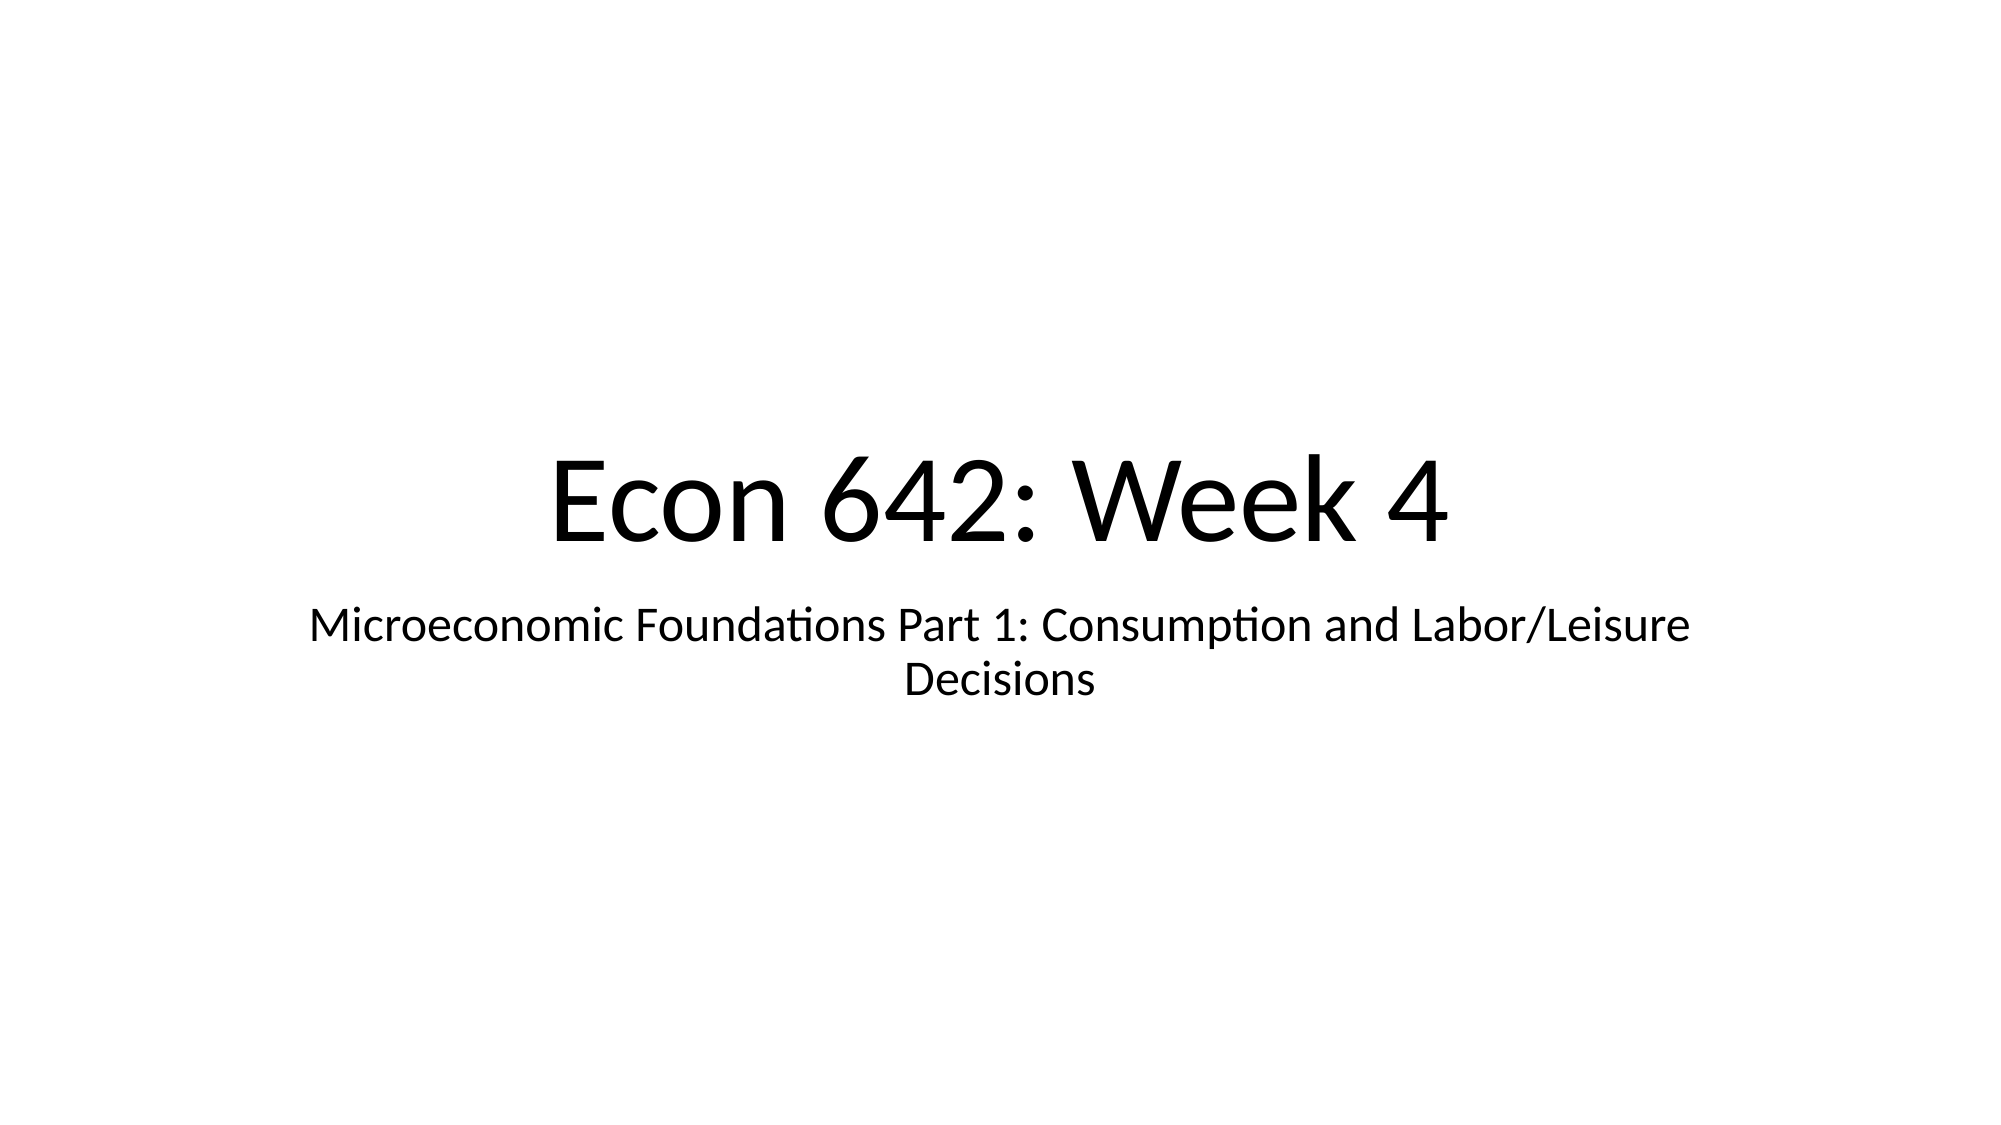

# Econ 642: Week 4
Microeconomic Foundations Part 1: Consumption and Labor/Leisure Decisions